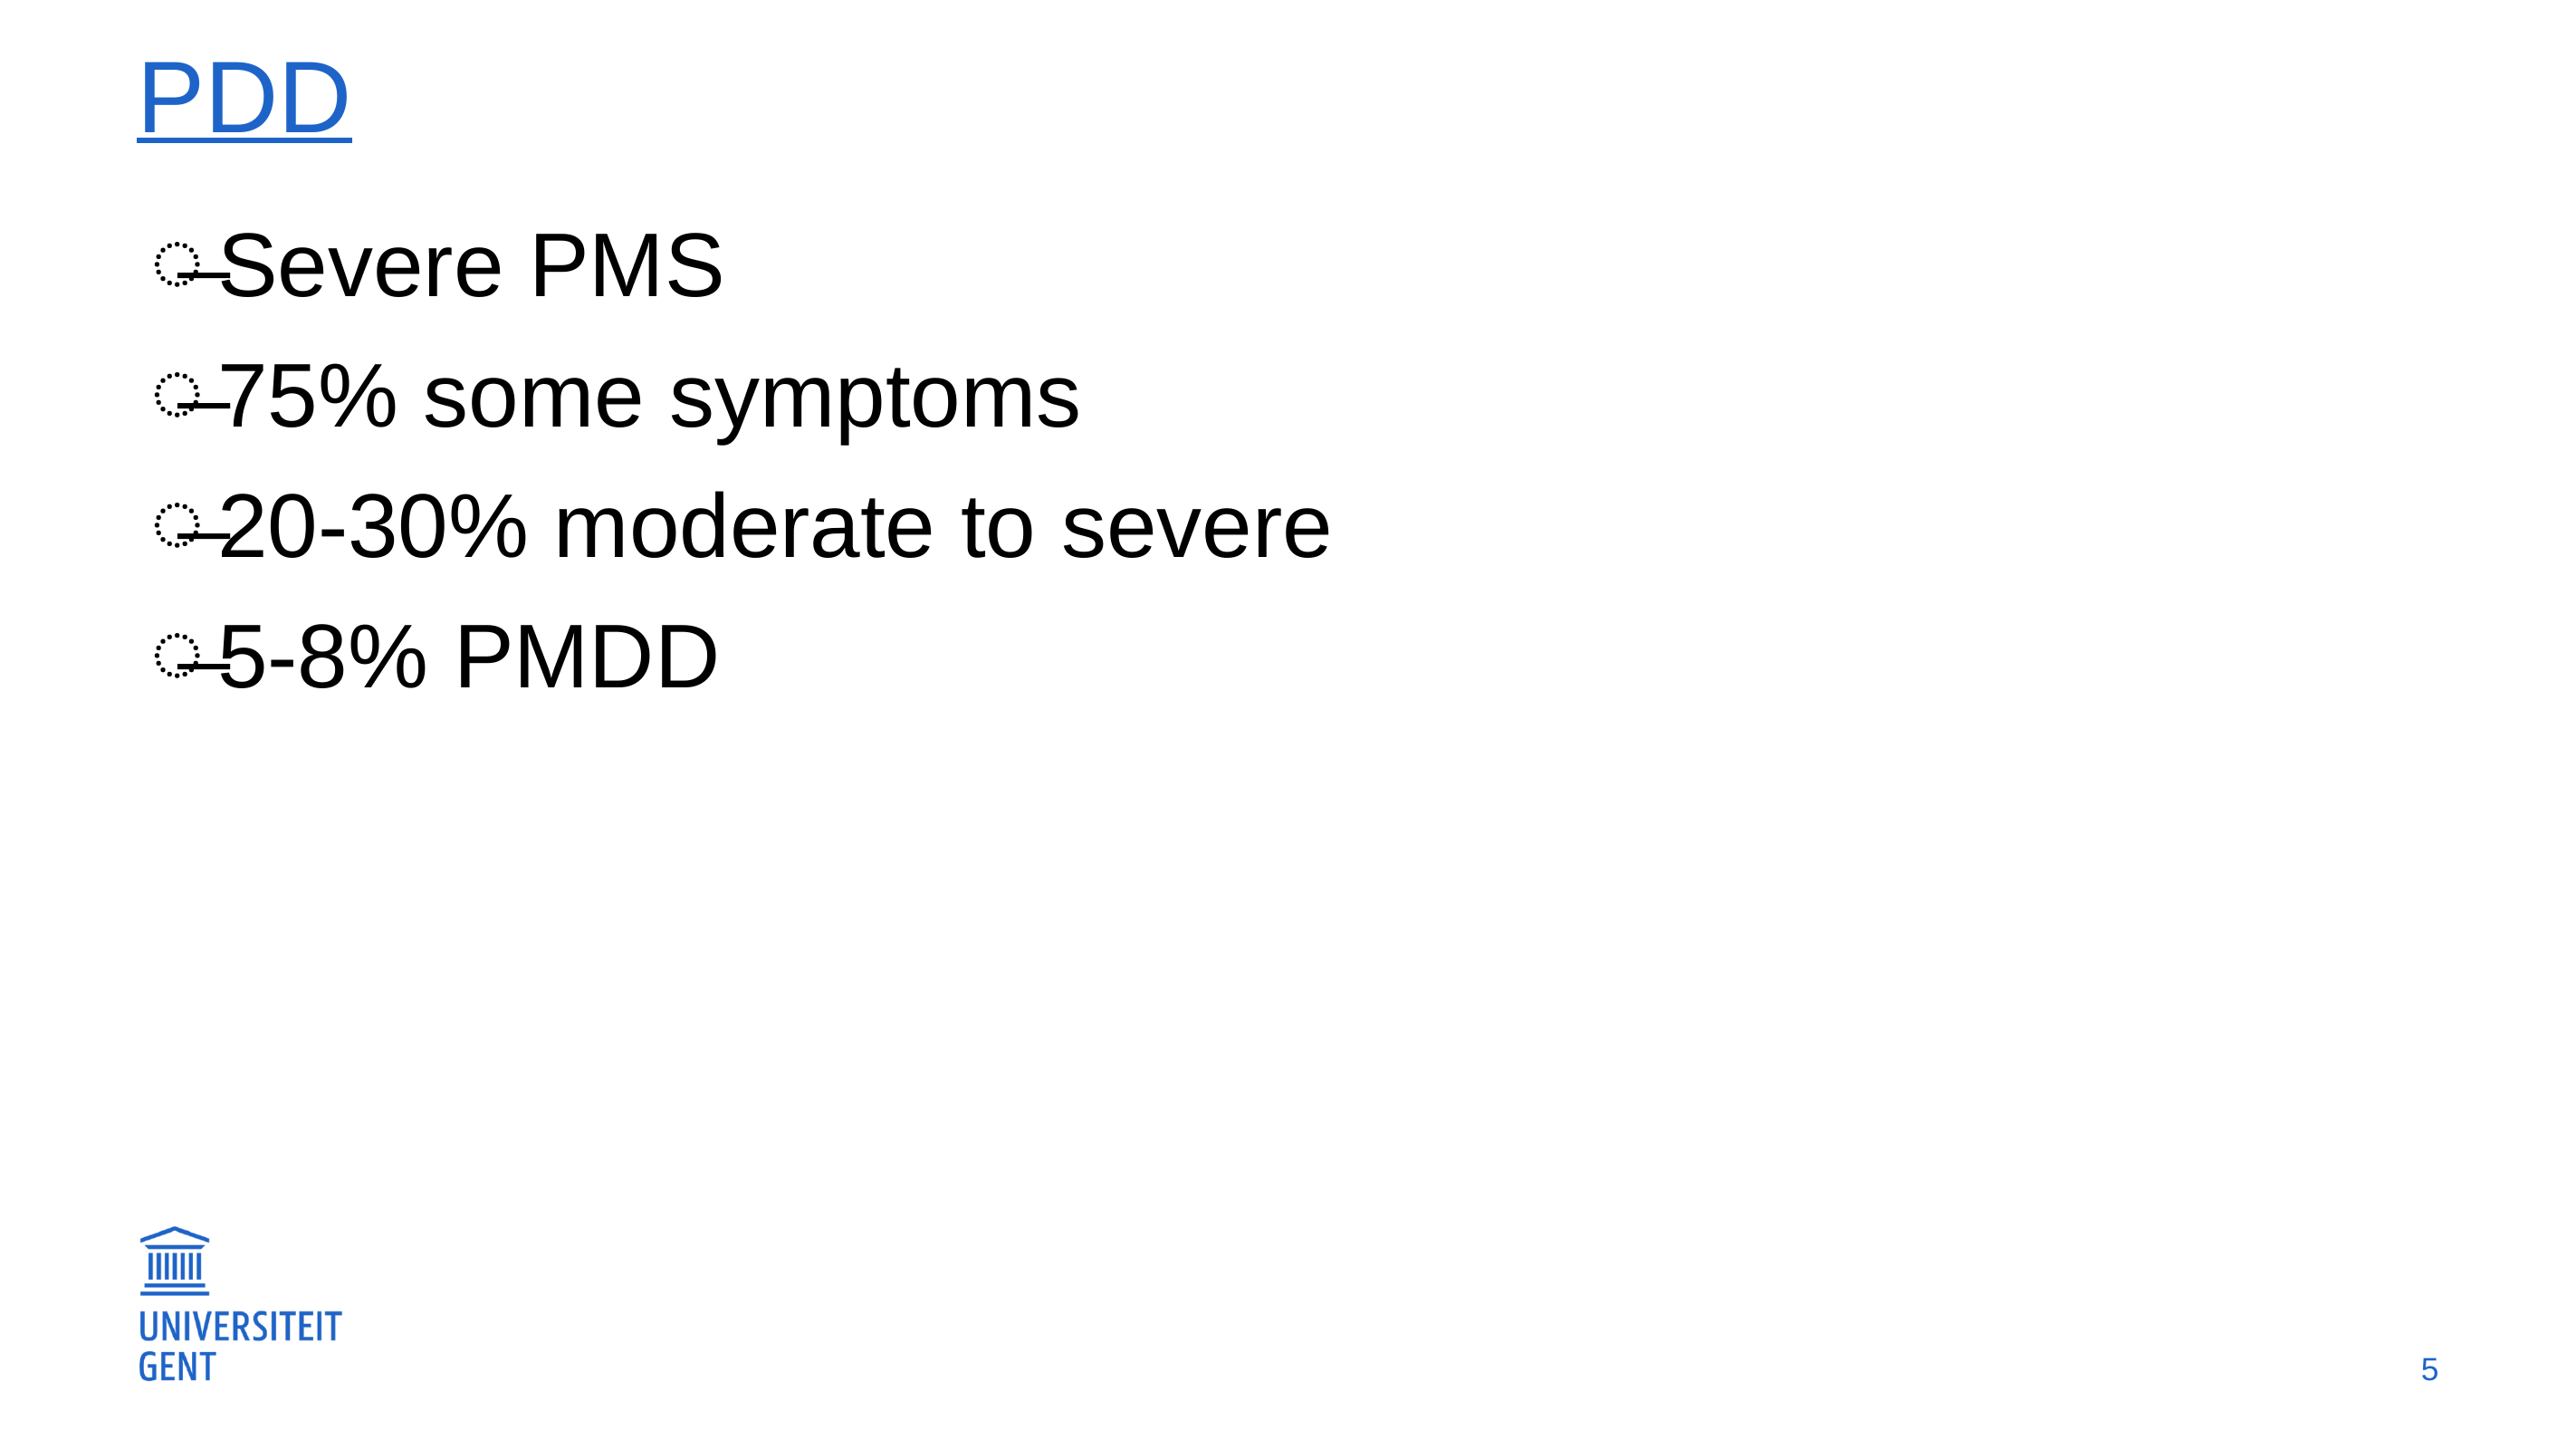

# PDD
Severe PMS
75% some symptoms
20-30% moderate to severe
5-8% PMDD
5